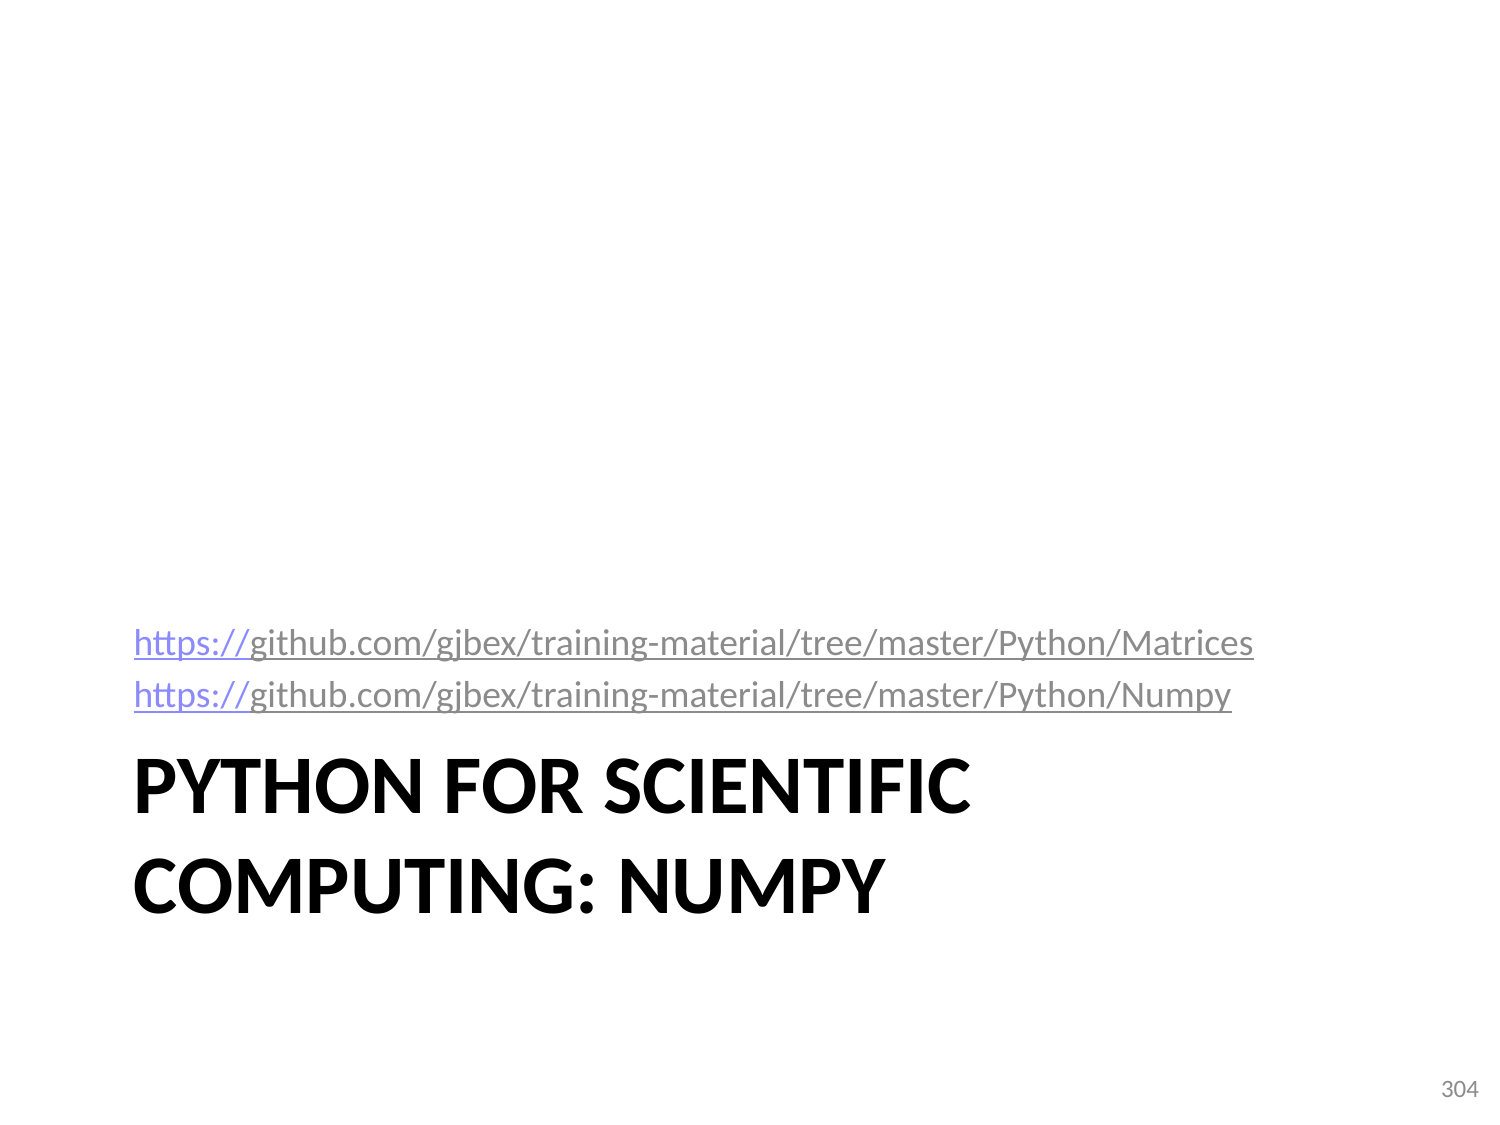

https://github.com/gjbex/training-material/tree/master/Python/Matrices
https://github.com/gjbex/training-material/tree/master/Python/Numpy
# Python for scientific computing: numpy
304